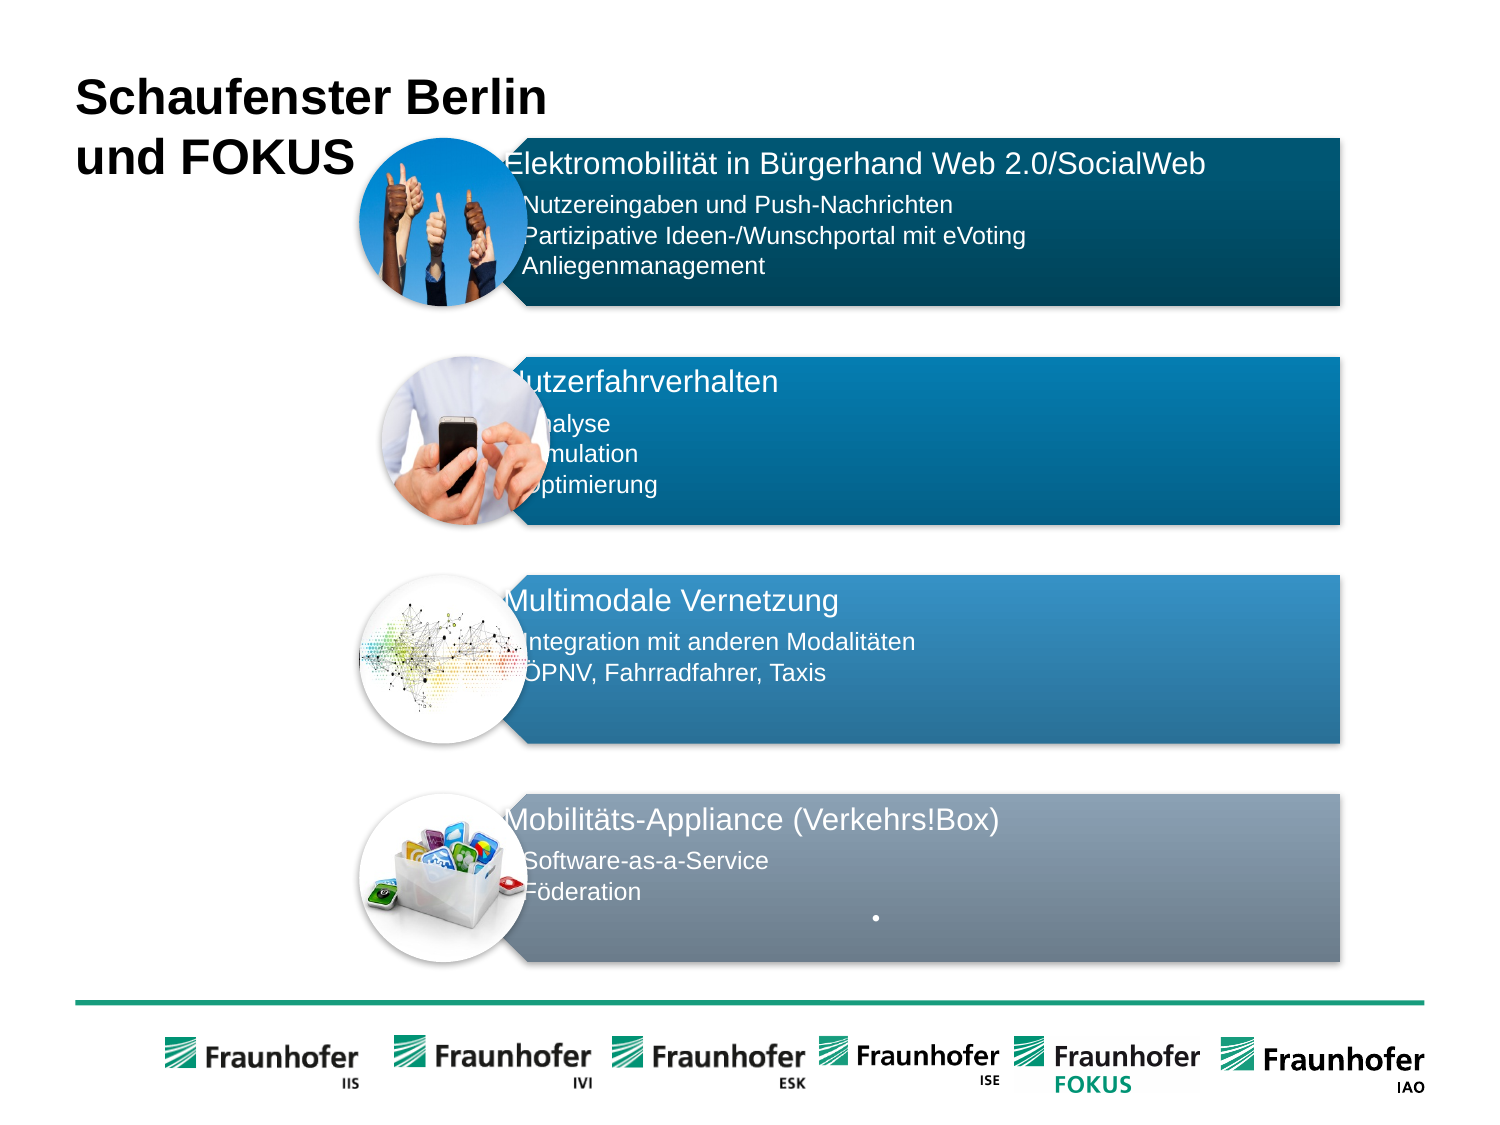

# Schaufenster Berlin und FOKUS
Elektromobilität in Bürgerhand Web 2.0/SocialWeb
Nutzereingaben und Push-Nachrichten
Partizipative Ideen-/Wunschportal mit eVoting
Anliegenmanagement
Nutzerfahrverhalten
Analyse
Simulation
Optimierung
Multimodale Vernetzung
Integration mit anderen Modalitäten
ÖPNV, Fahrradfahrer, Taxis
Mobilitäts-Appliance (Verkehrs!Box)
Software-as-a-Service
Föderation